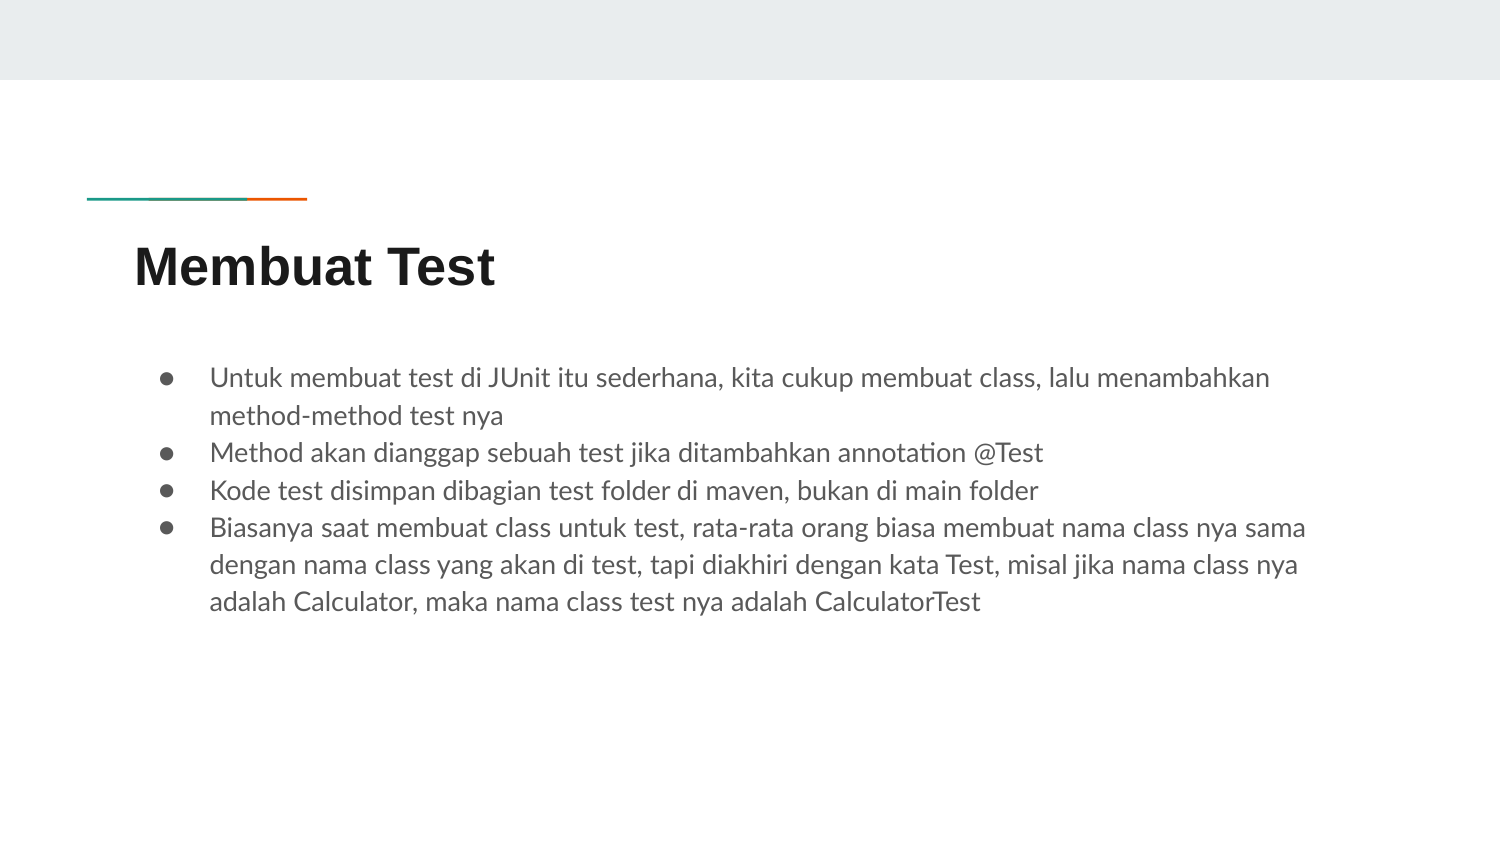

# Membuat Test
Untuk membuat test di JUnit itu sederhana, kita cukup membuat class, lalu menambahkan method-method test nya
Method akan dianggap sebuah test jika ditambahkan annotation @Test
Kode test disimpan dibagian test folder di maven, bukan di main folder
Biasanya saat membuat class untuk test, rata-rata orang biasa membuat nama class nya sama dengan nama class yang akan di test, tapi diakhiri dengan kata Test, misal jika nama class nya adalah Calculator, maka nama class test nya adalah CalculatorTest